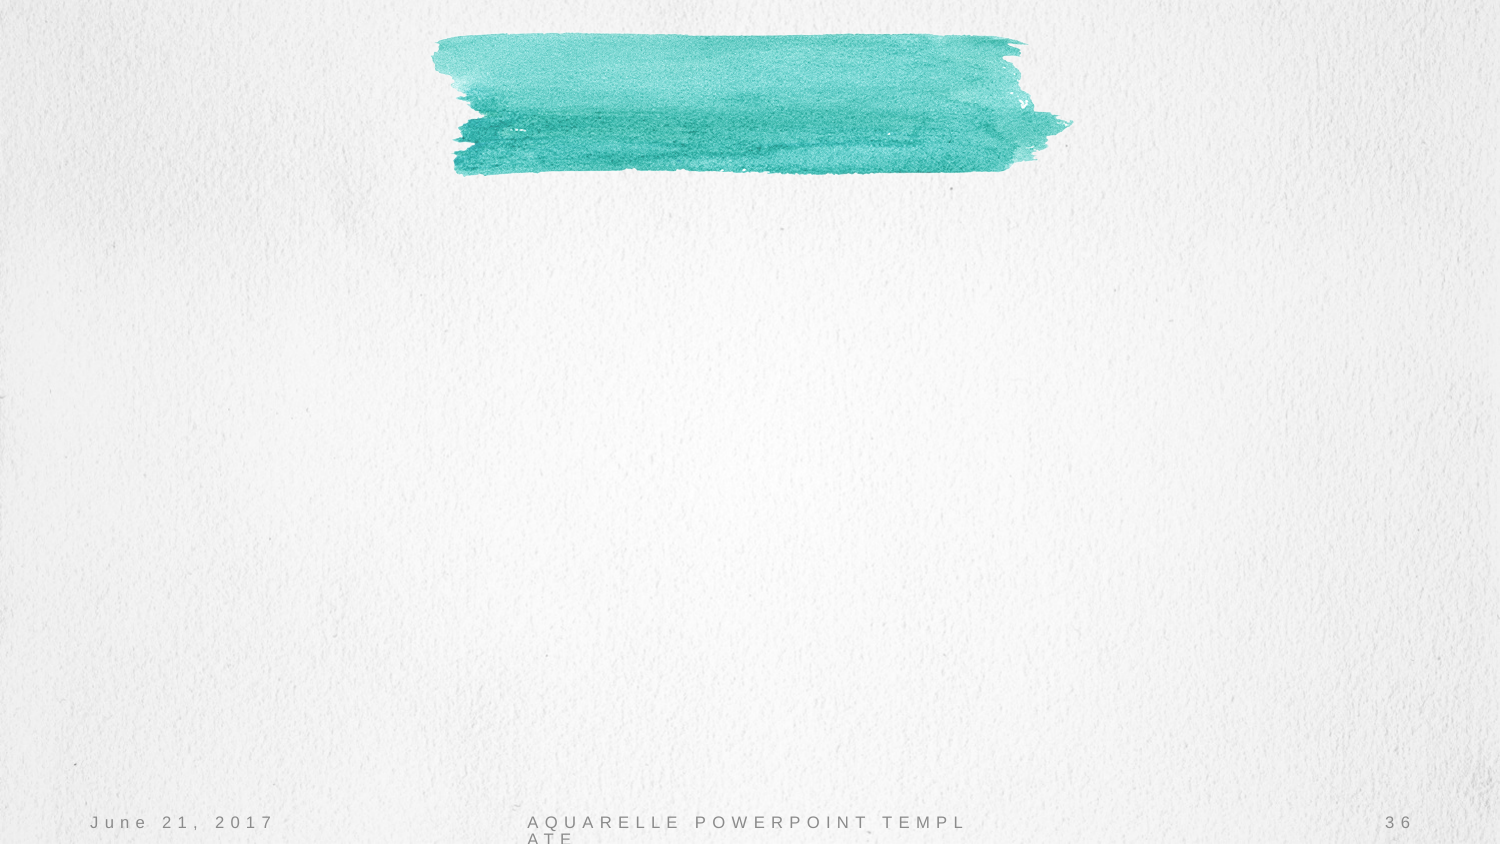

#
June 21, 2017
AQUARELLE POWERPOINT TEMPLATE
36